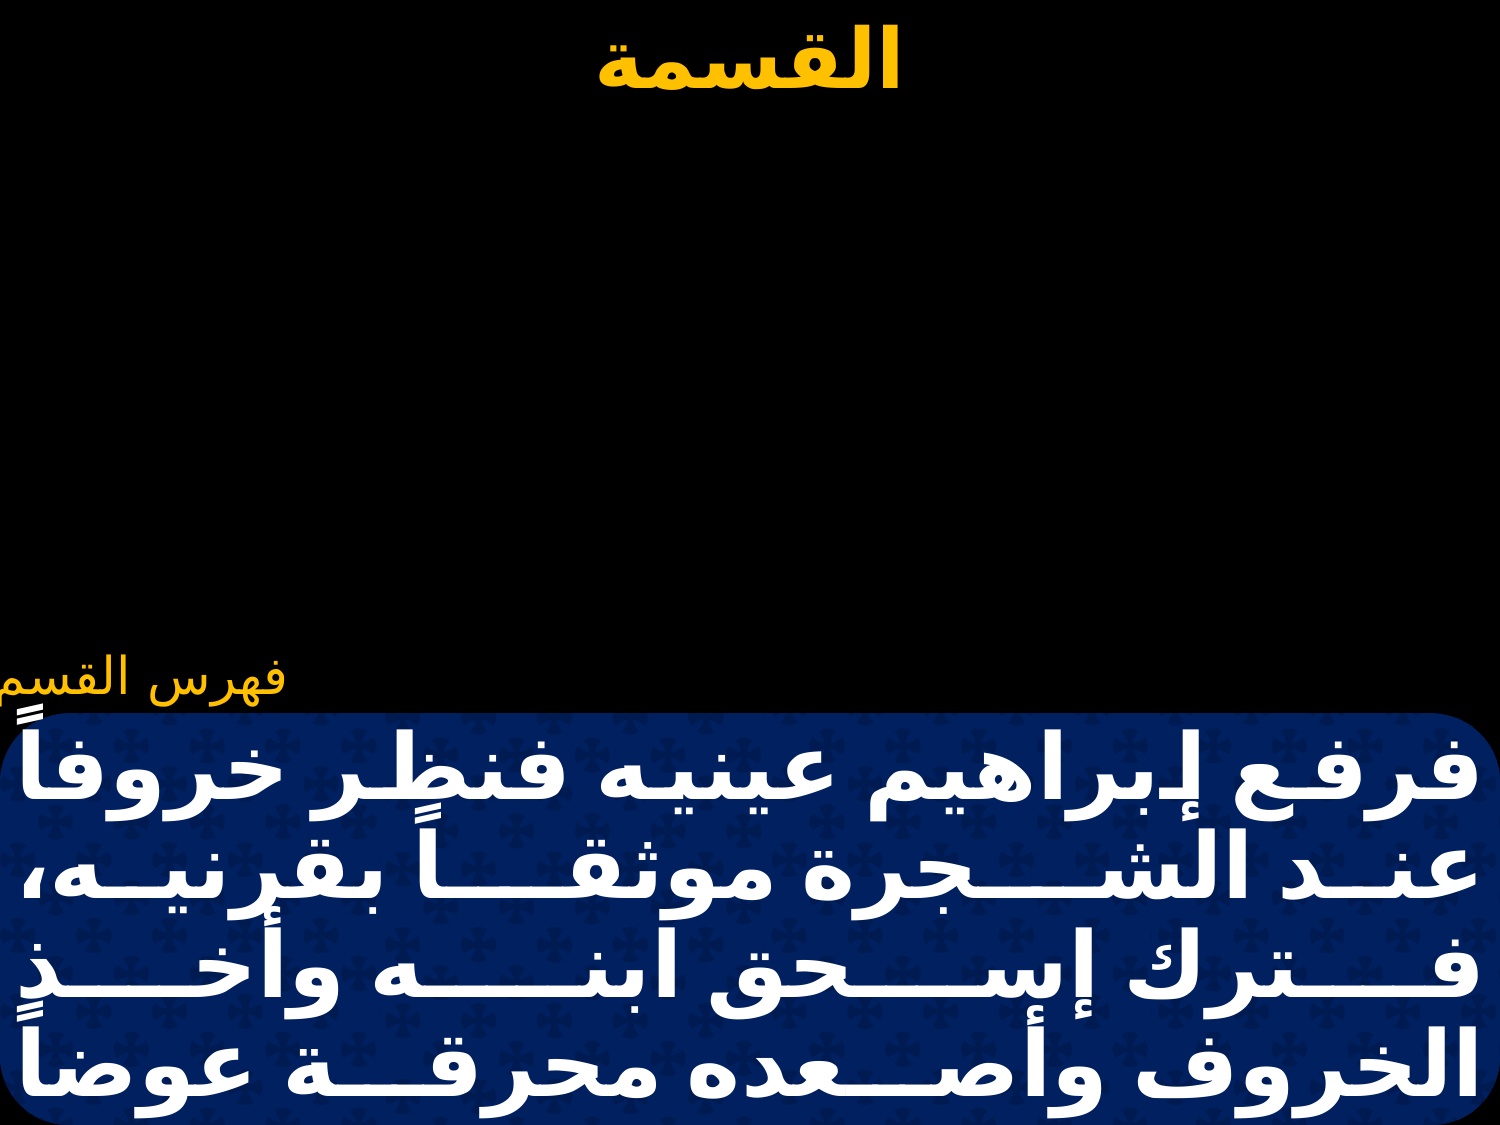

#
فرفع إبراهيم عينيه فنظر خروفاً عند الشــجرة موثقــاً بقرنيه، فـترك إسـحق ابنــه وأخـذ الخروف وأصعده محرقة عوضاً عنه. فذبح إسحق كان إشارة إلى هرق دم المسيح ابن الله على الصليب